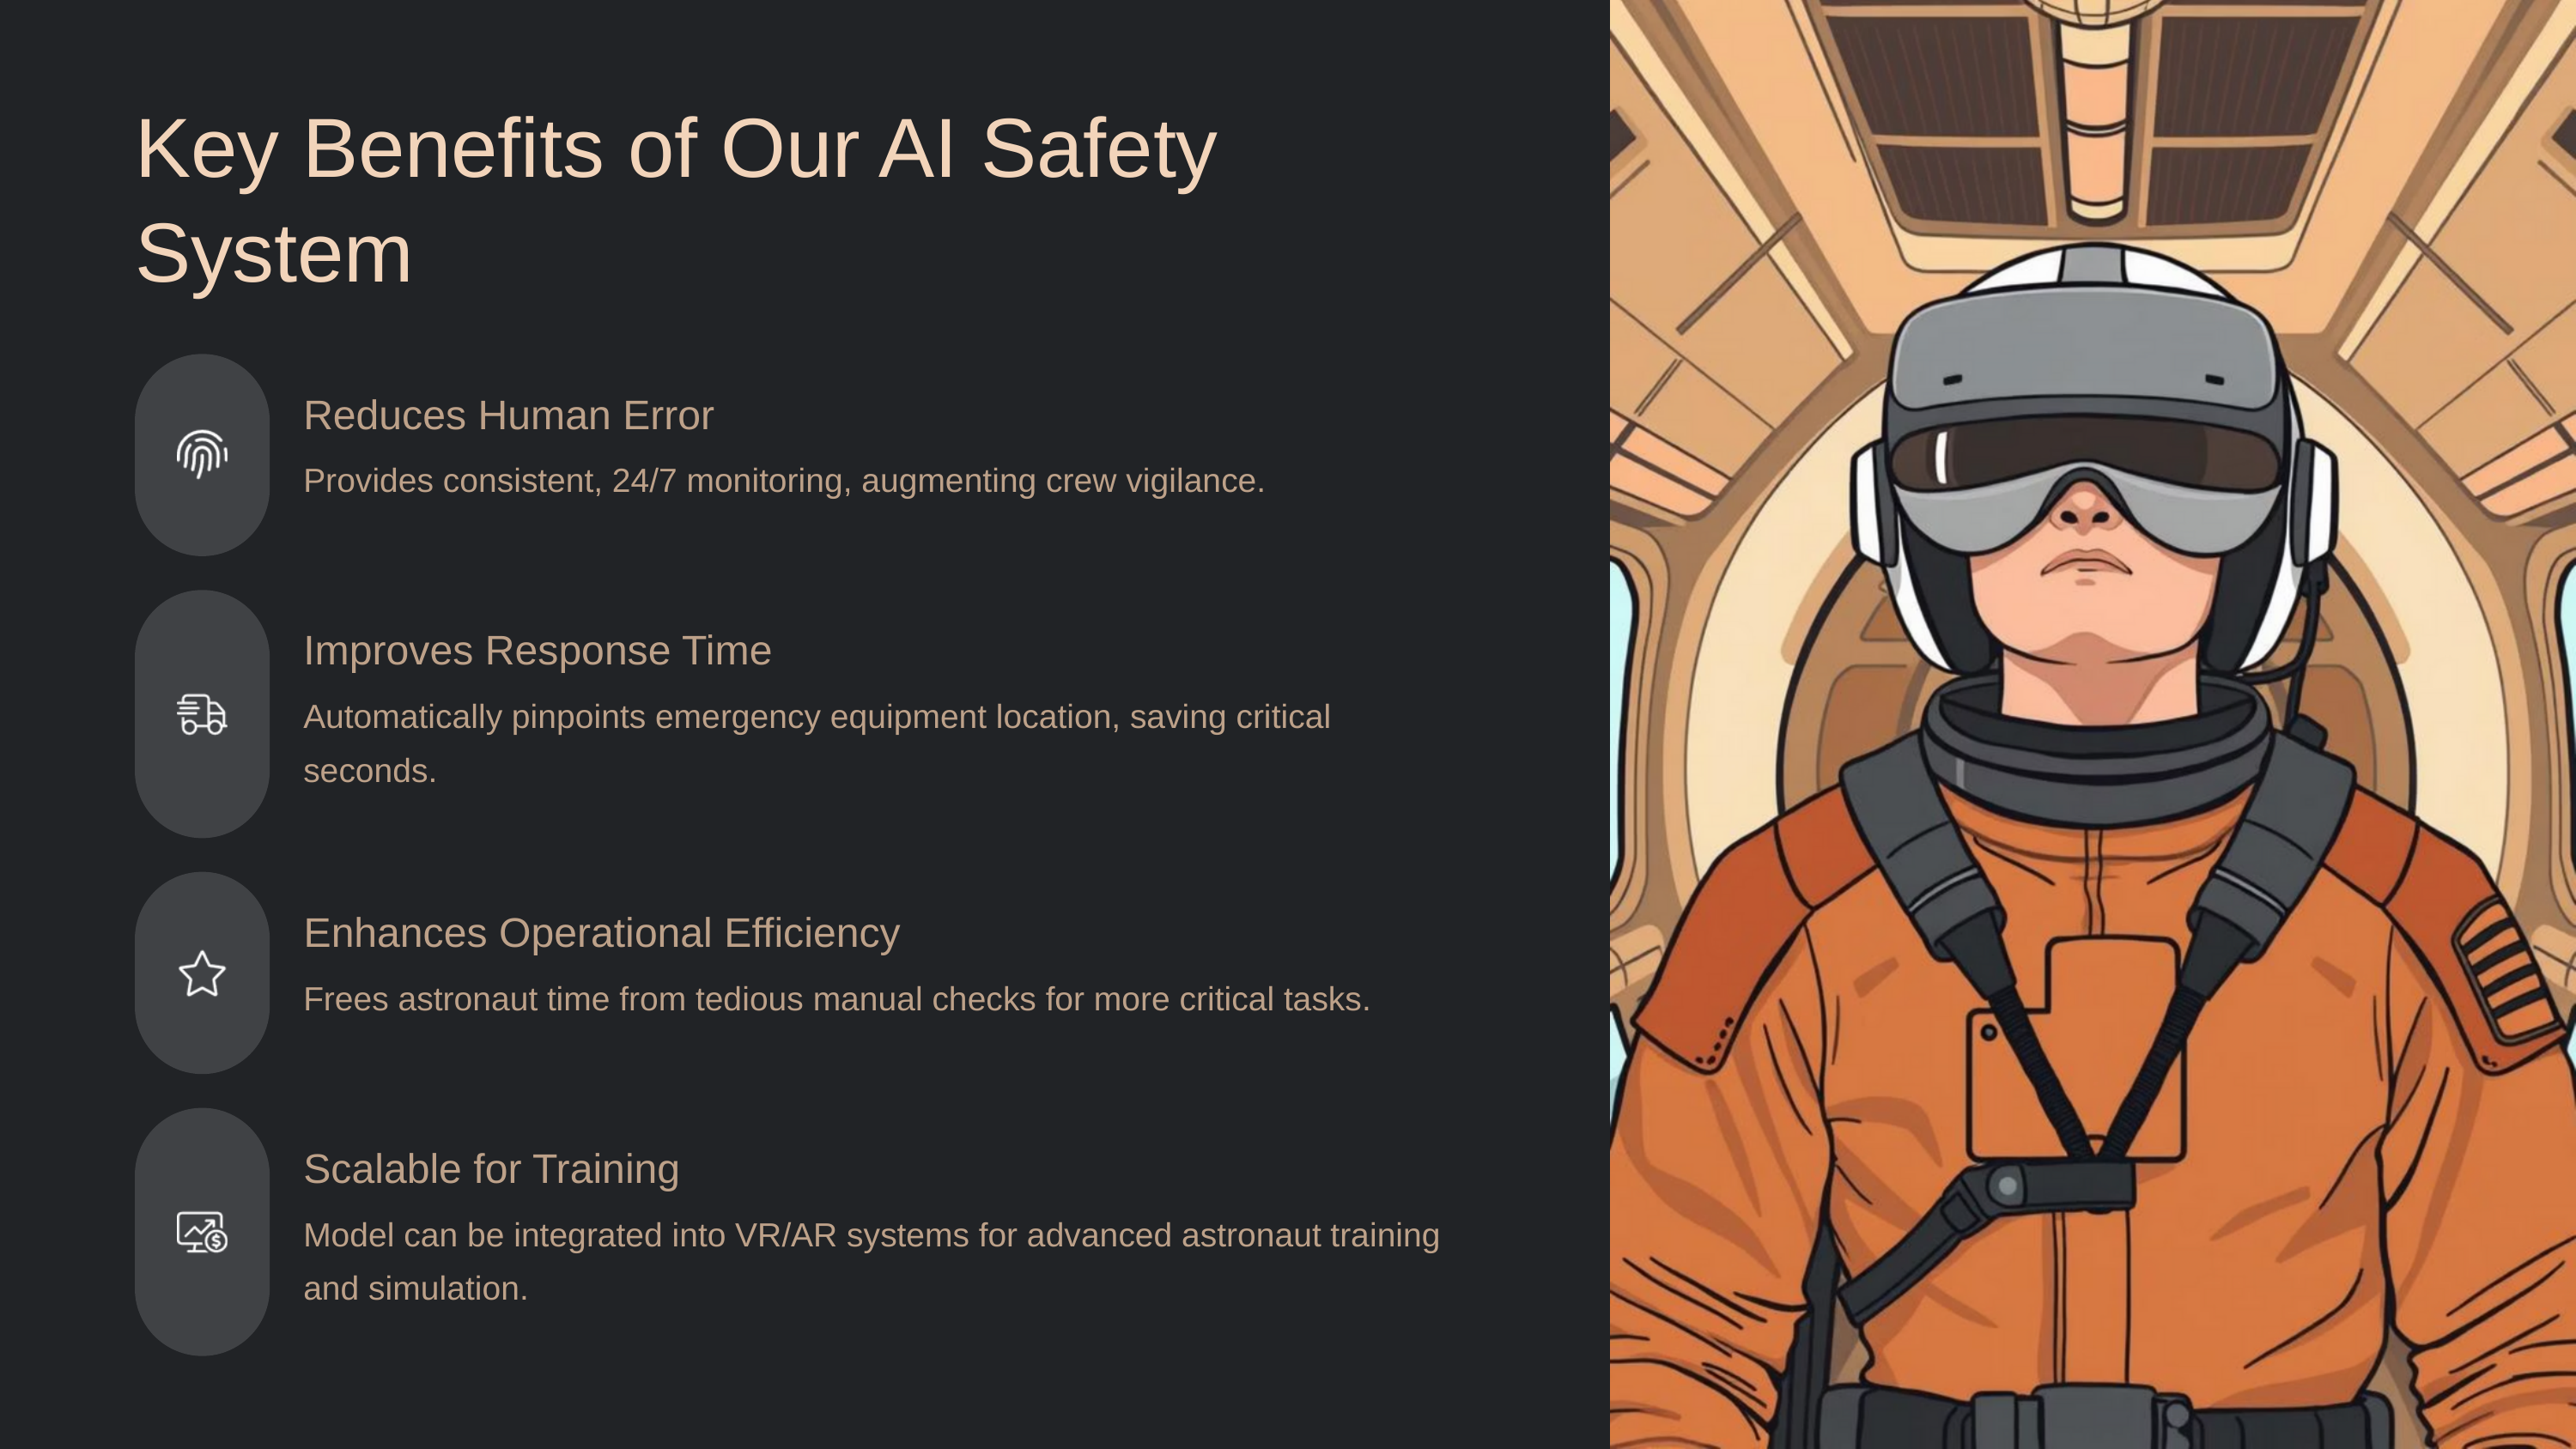

Key Benefits of Our AI Safety System

Reduces Human Error

Provides consistent, 24/7 monitoring, augmenting crew vigilance.

Improves Response Time
Automatically pinpoints emergency equipment location, saving critical seconds.

Enhances Operational Efficiency

Frees astronaut time from tedious manual checks for more critical tasks.

Scalable for Training
Model can be integrated into VR/AR systems for advanced astronaut training and simulation.